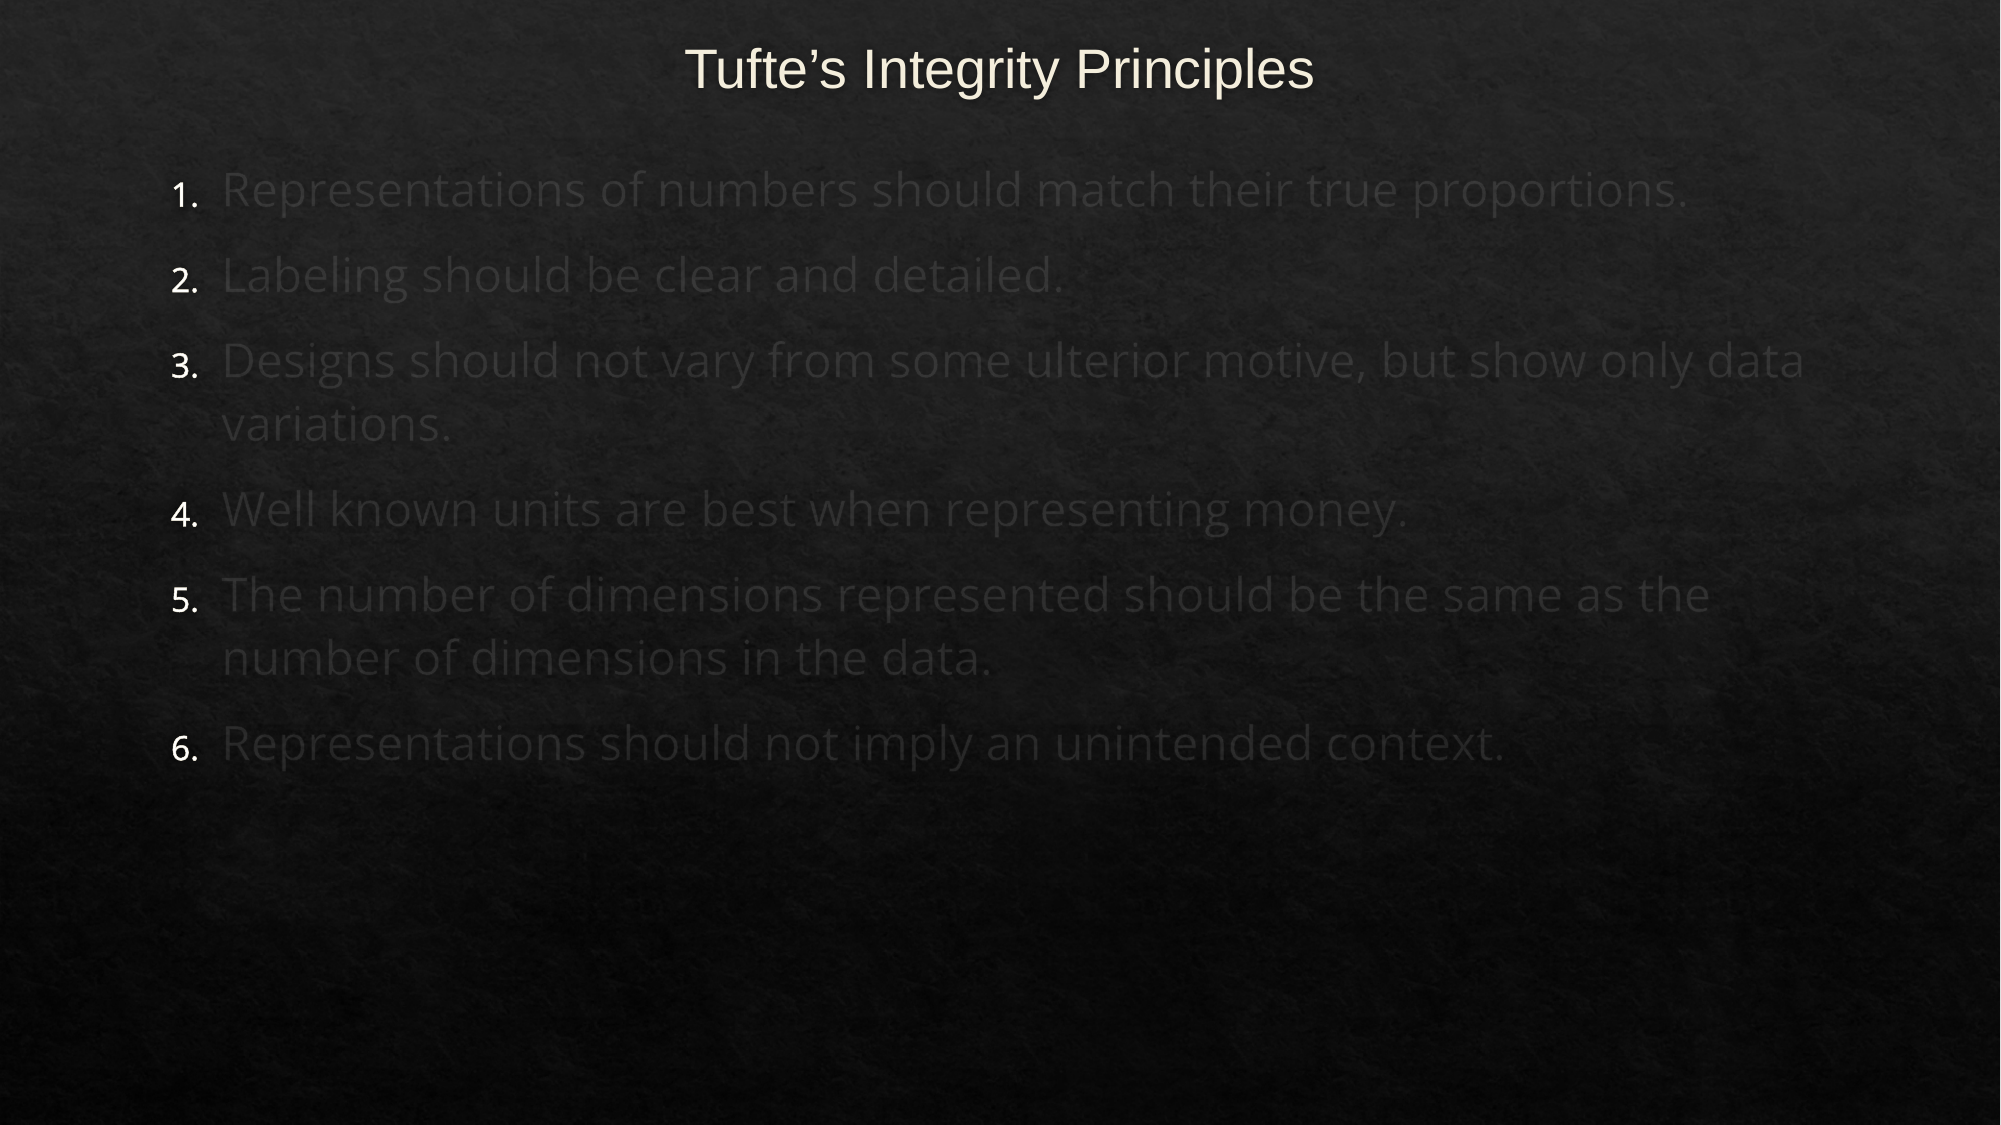

# Tufte’s Integrity Principles
Representations of numbers should match their true proportions.
Labeling should be clear and detailed.
Designs should not vary from some ulterior motive, but show only data variations.
Well known units are best when representing money.
The number of dimensions represented should be the same as the number of dimensions in the data.
Representations should not imply an unintended context.